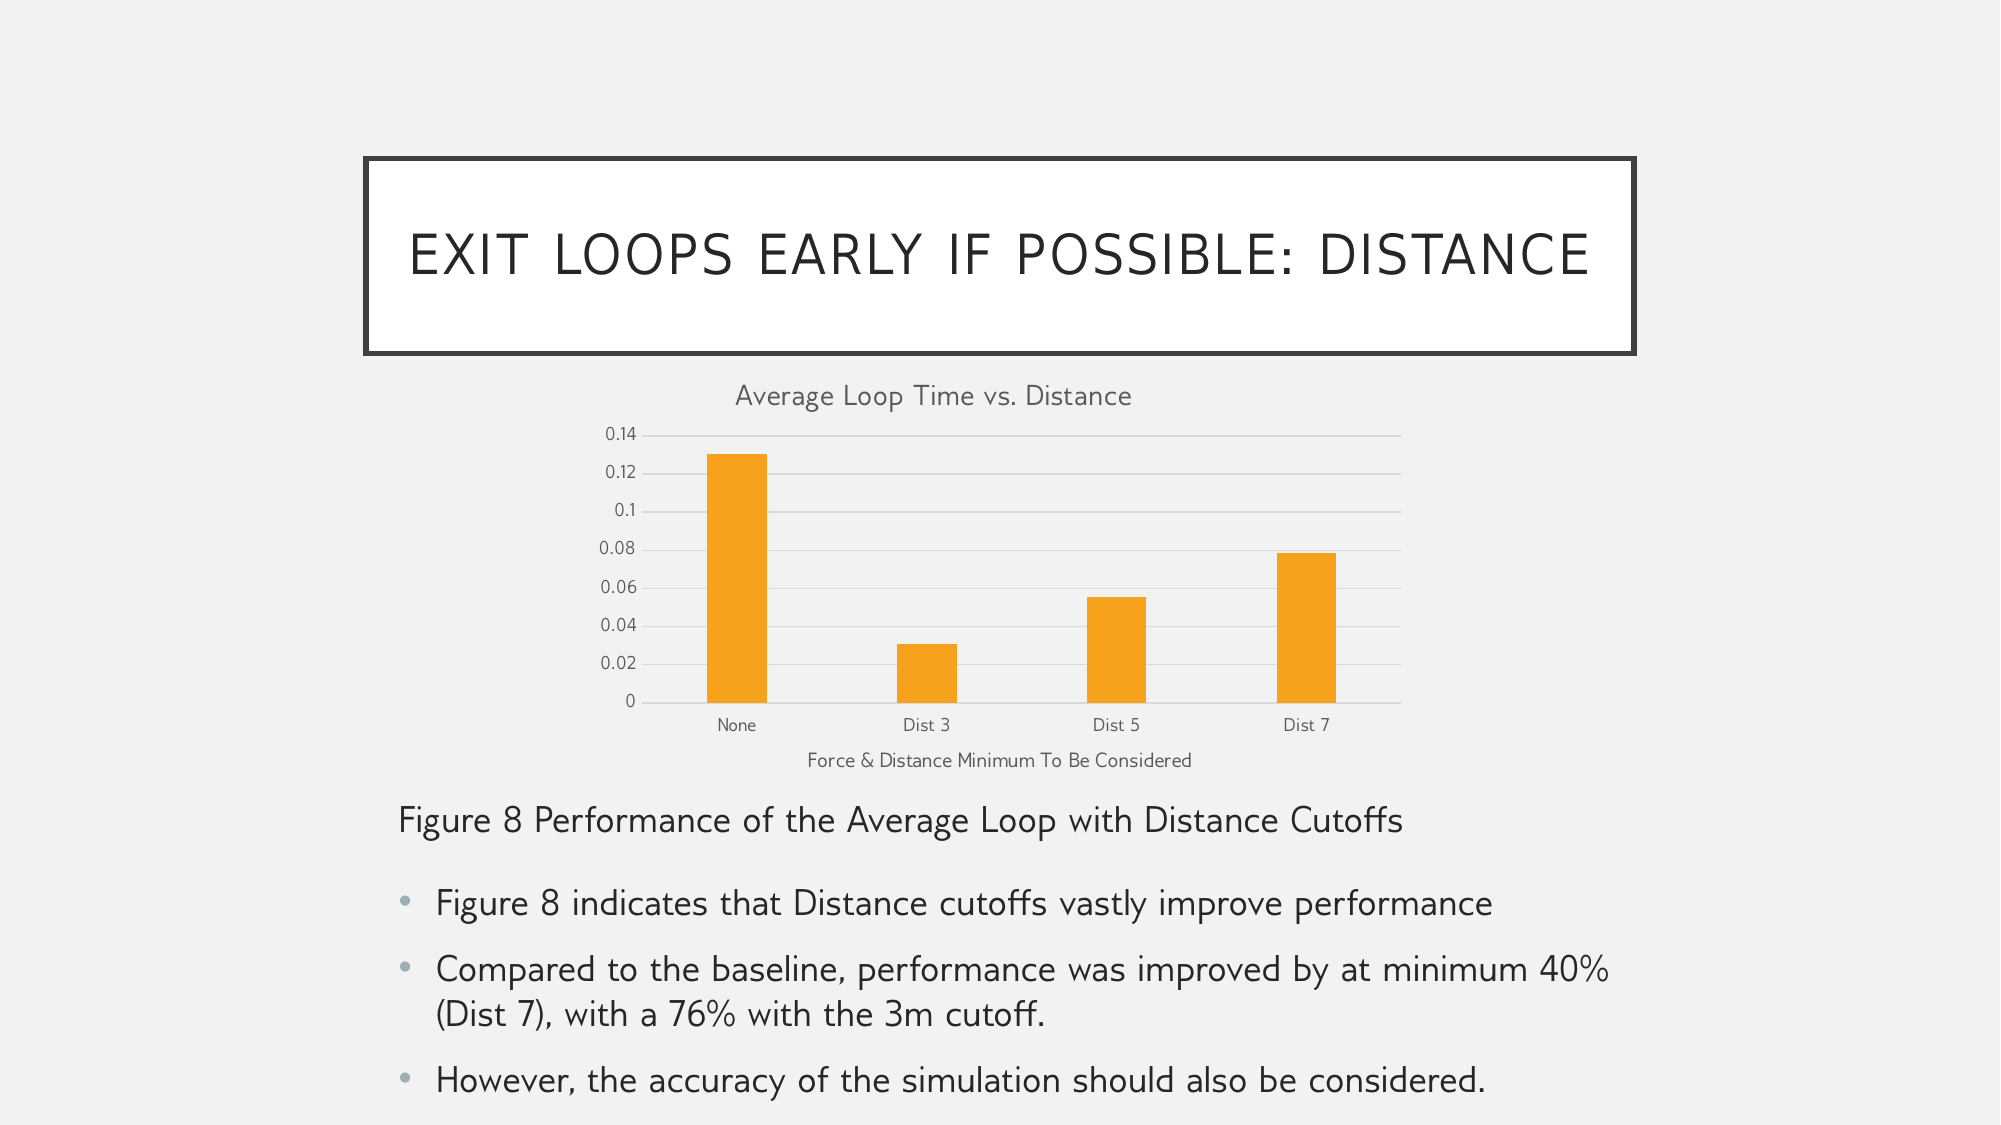

# EXIT loops early if possible: Distance

### Chart: Average Loop Time vs. Distance

| Category |  |
|---|---|
| None | 0.13038469479999984 |
| Dist 3 | 0.030971504399999954 |
| Dist 5 | 0.055453585199999995 |
| Dist 7 | 0.0786227020000002 |
Figure 8 Performance of the Average Loop with Distance Cutoffs
Figure 8 indicates that Distance cutoffs vastly improve performance
Compared to the baseline, performance was improved by at minimum 40% (Dist 7), with a 76% with the 3m cutoff.
However, the accuracy of the simulation should also be considered.